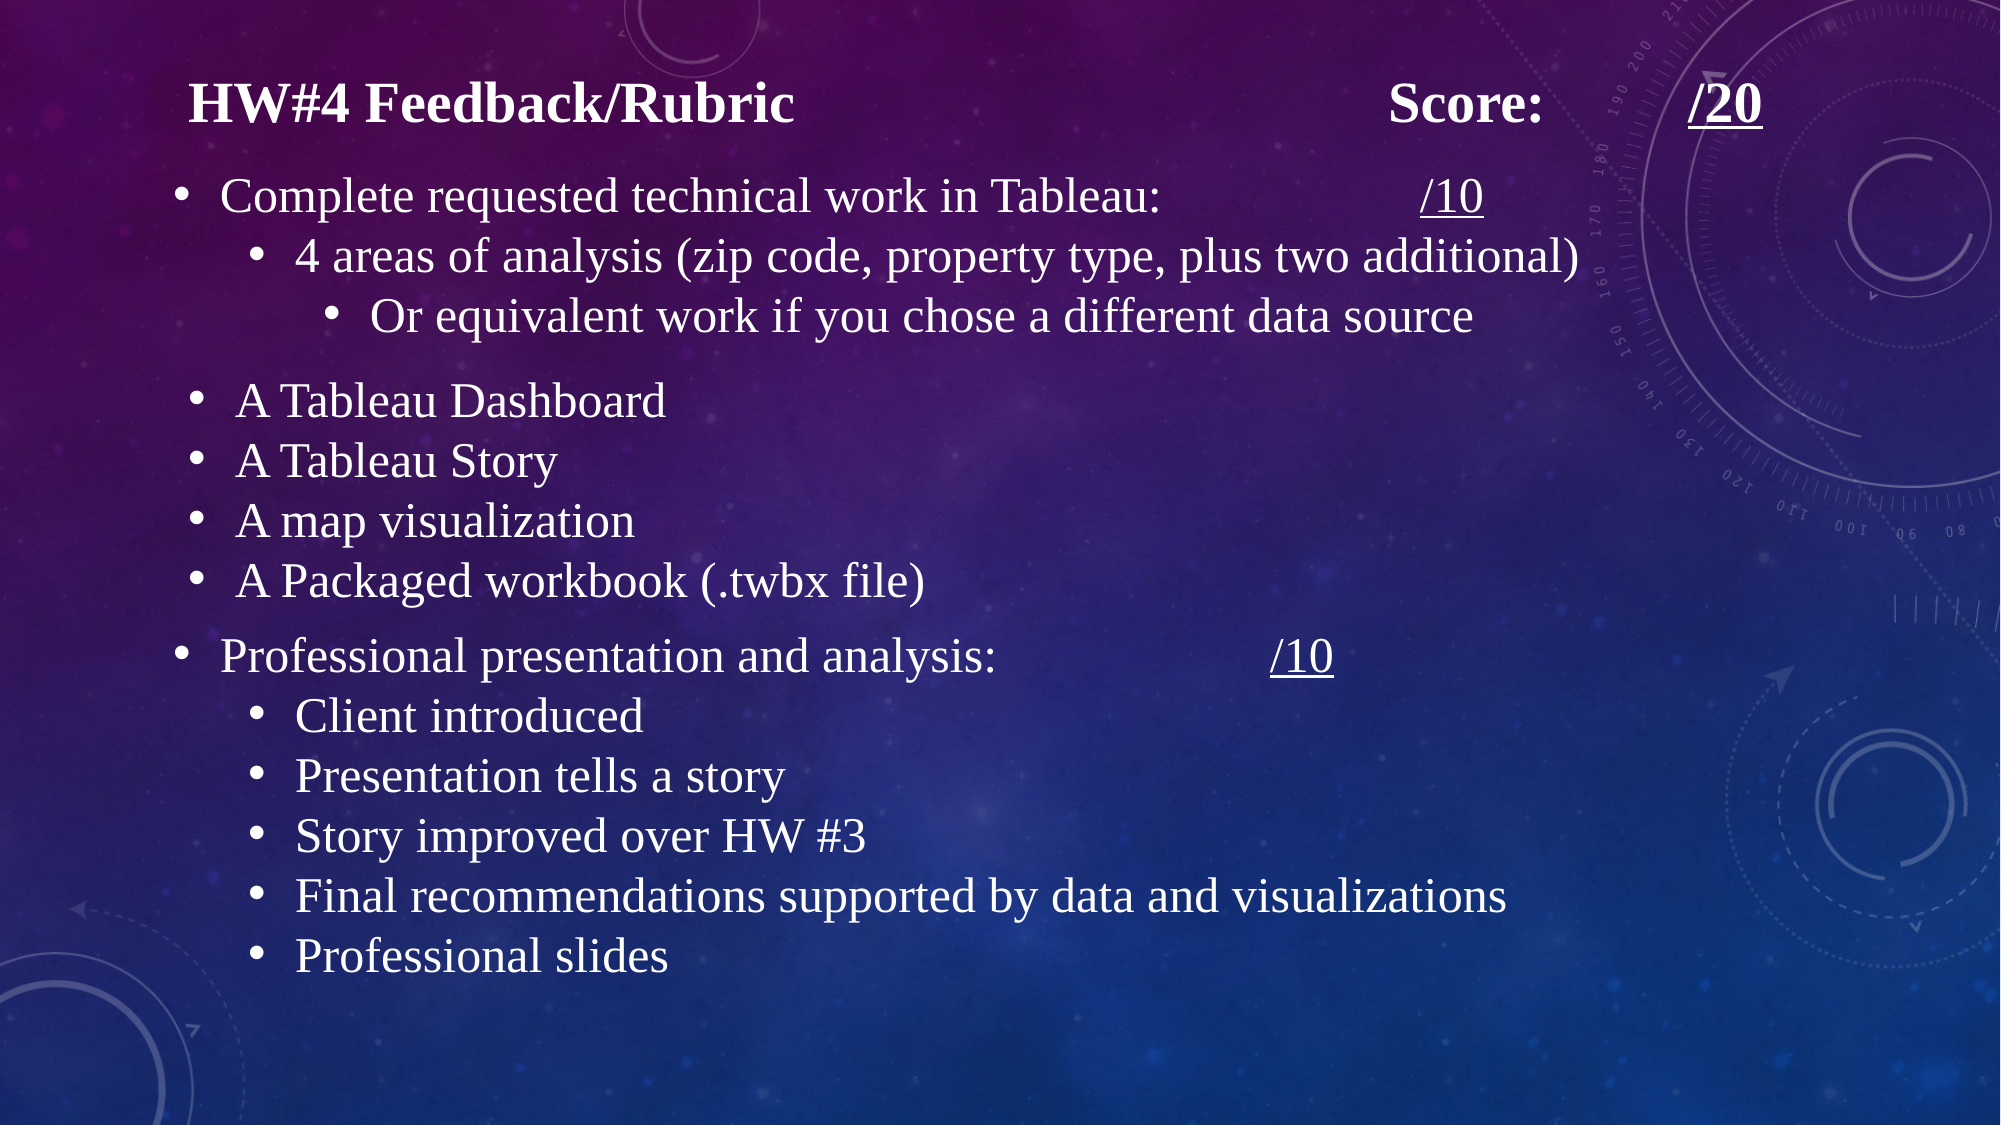

HW#4 Feedback/Rubric				Score:	/20
Complete requested technical work in Tableau:		/10
4 areas of analysis (zip code, property type, plus two additional)
Or equivalent work if you chose a different data source
A Tableau Dashboard
A Tableau Story
A map visualization
A Packaged workbook (.twbx file)
Professional presentation and analysis:		/10
Client introduced
Presentation tells a story
Story improved over HW #3
Final recommendations supported by data and visualizations
Professional slides